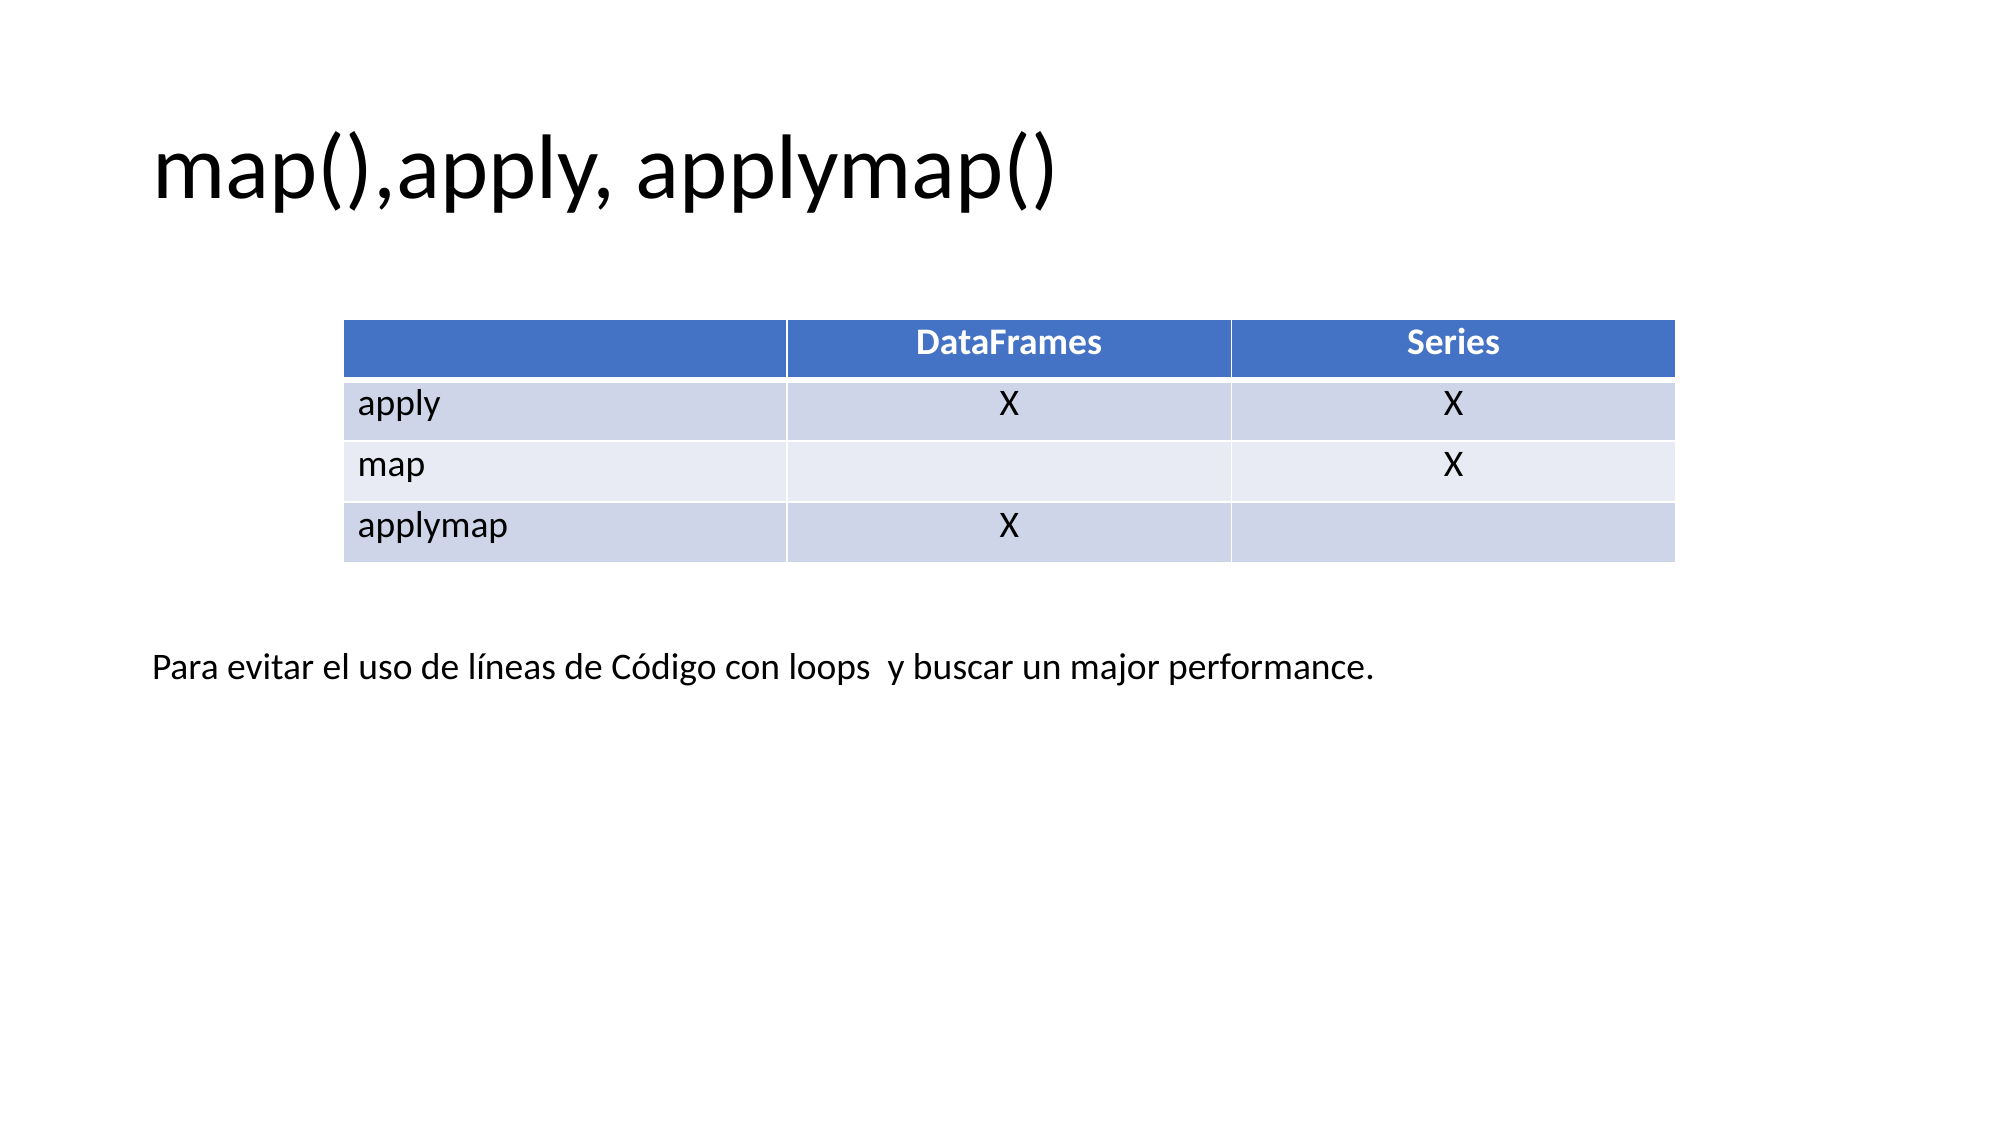

# map(),apply, applymap()
|  | DataFrames | Series |
| --- | --- | --- |
| apply | X | X |
| map |  | X |
| applymap | X |  |
Para evitar el uso de líneas de Código con loops  y buscar un major performance.